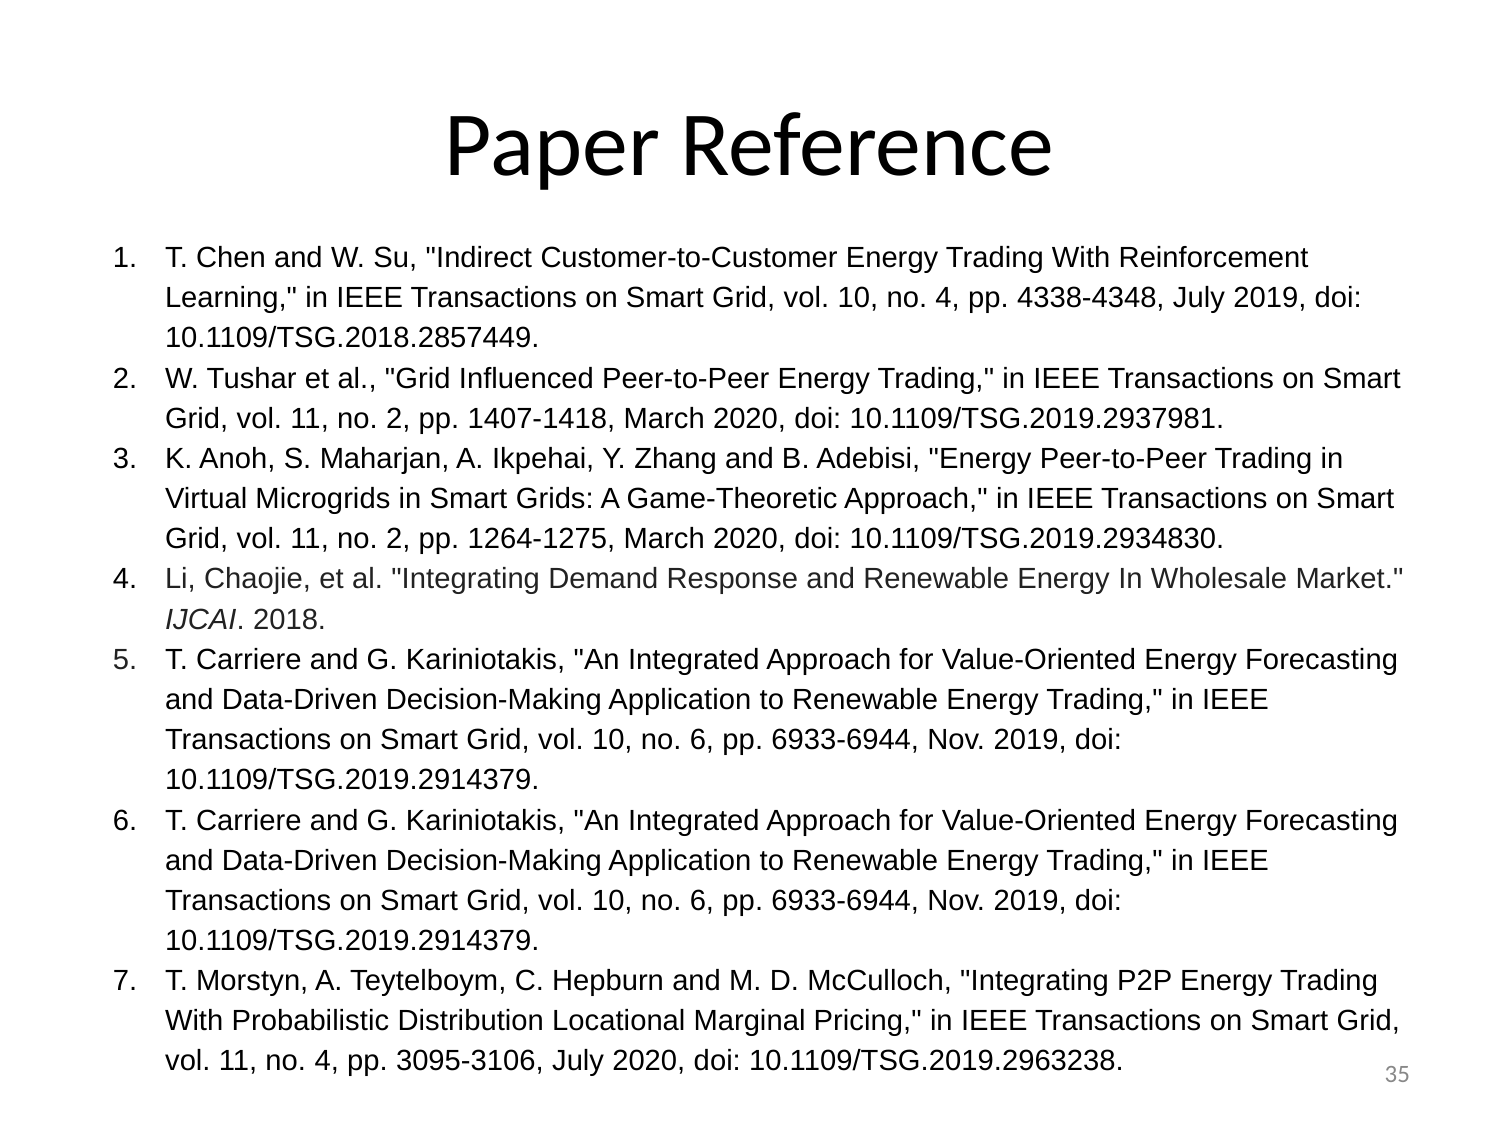

# Paper Reference
T. Chen and W. Su, "Indirect Customer-to-Customer Energy Trading With Reinforcement Learning," in IEEE Transactions on Smart Grid, vol. 10, no. 4, pp. 4338-4348, July 2019, doi: 10.1109/TSG.2018.2857449.
W. Tushar et al., "Grid Influenced Peer-to-Peer Energy Trading," in IEEE Transactions on Smart Grid, vol. 11, no. 2, pp. 1407-1418, March 2020, doi: 10.1109/TSG.2019.2937981.
K. Anoh, S. Maharjan, A. Ikpehai, Y. Zhang and B. Adebisi, "Energy Peer-to-Peer Trading in Virtual Microgrids in Smart Grids: A Game-Theoretic Approach," in IEEE Transactions on Smart Grid, vol. 11, no. 2, pp. 1264-1275, March 2020, doi: 10.1109/TSG.2019.2934830.
Li, Chaojie, et al. "Integrating Demand Response and Renewable Energy In Wholesale Market." IJCAI. 2018.
T. Carriere and G. Kariniotakis, "An Integrated Approach for Value-Oriented Energy Forecasting and Data-Driven Decision-Making Application to Renewable Energy Trading," in IEEE Transactions on Smart Grid, vol. 10, no. 6, pp. 6933-6944, Nov. 2019, doi: 10.1109/TSG.2019.2914379.
T. Carriere and G. Kariniotakis, "An Integrated Approach for Value-Oriented Energy Forecasting and Data-Driven Decision-Making Application to Renewable Energy Trading," in IEEE Transactions on Smart Grid, vol. 10, no. 6, pp. 6933-6944, Nov. 2019, doi: 10.1109/TSG.2019.2914379.
T. Morstyn, A. Teytelboym, C. Hepburn and M. D. McCulloch, "Integrating P2P Energy Trading With Probabilistic Distribution Locational Marginal Pricing," in IEEE Transactions on Smart Grid, vol. 11, no. 4, pp. 3095-3106, July 2020, doi: 10.1109/TSG.2019.2963238.
35